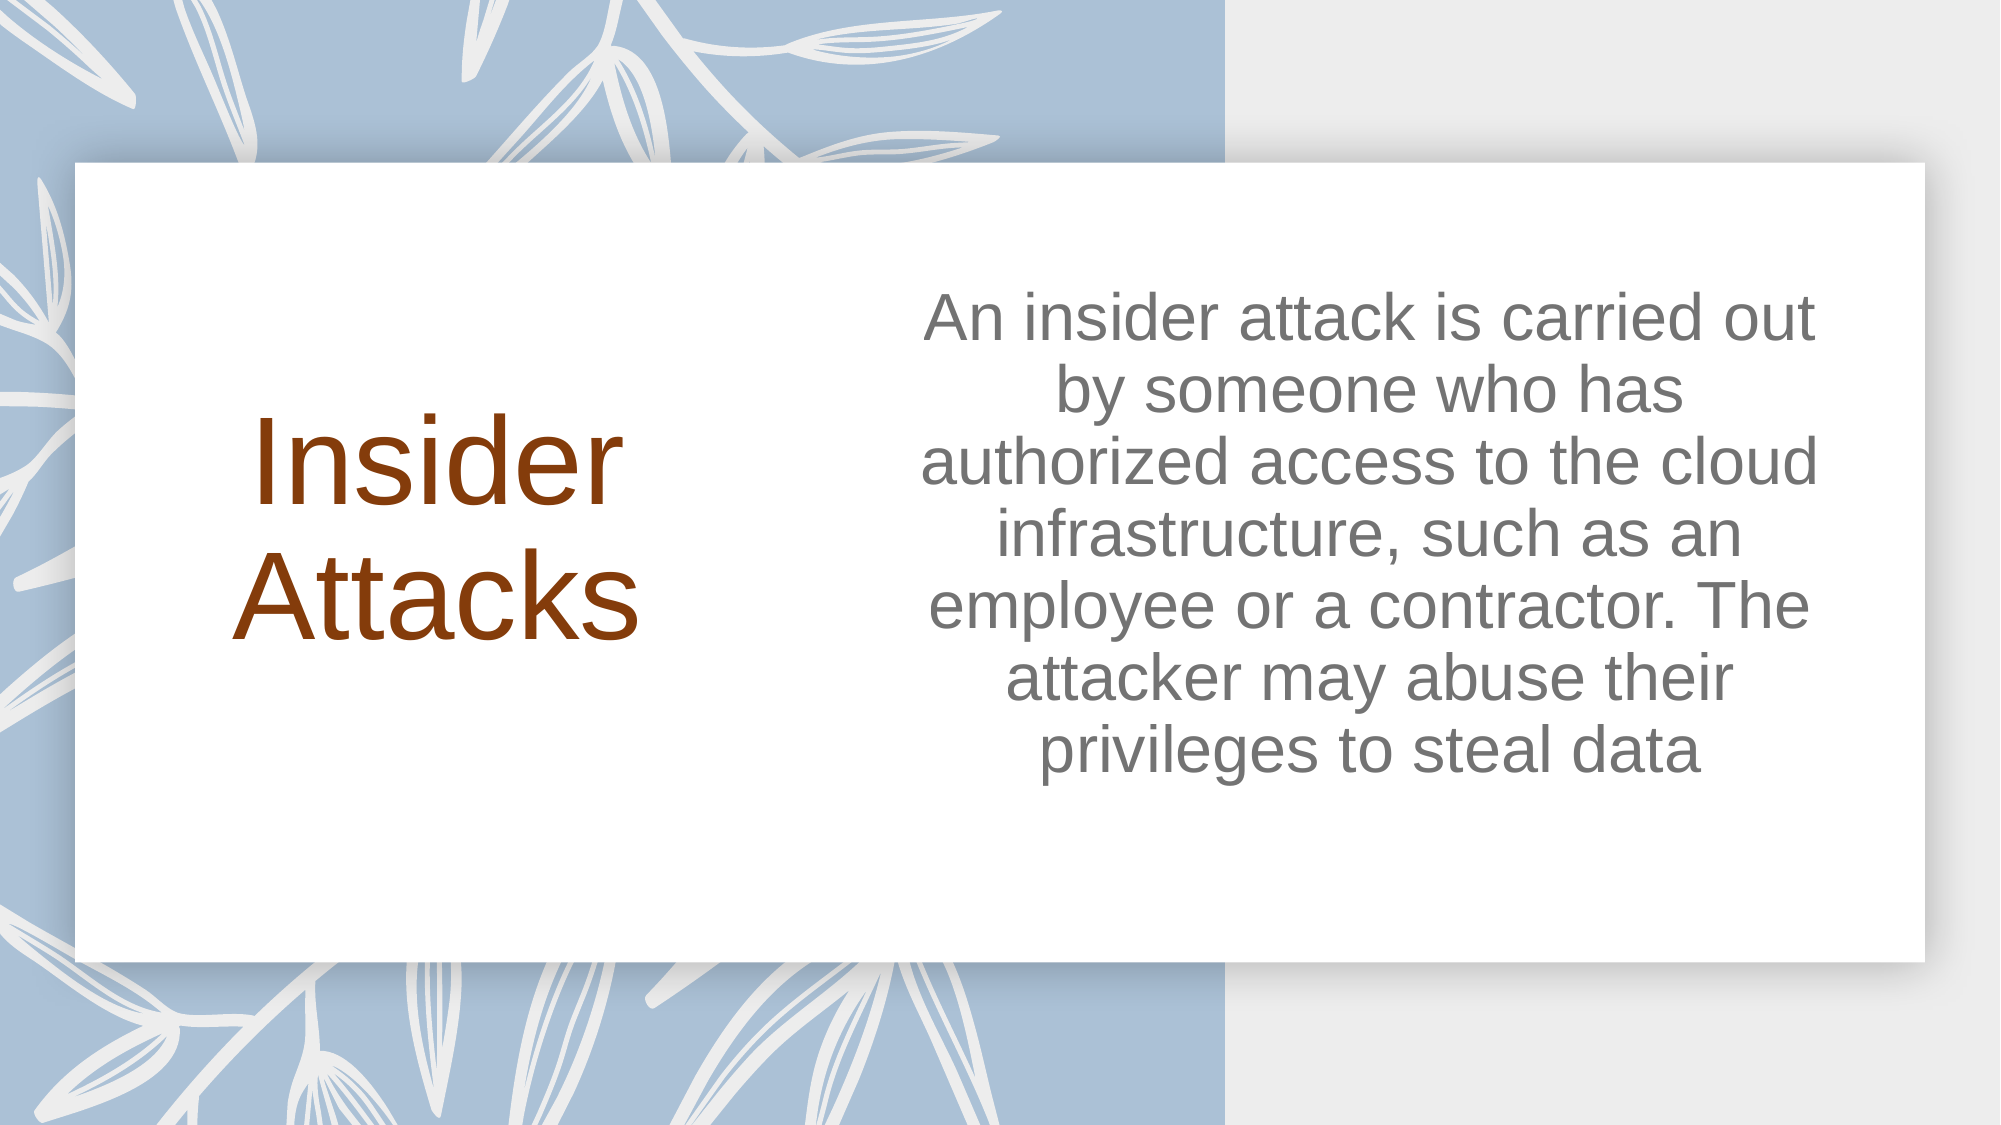

An insider attack is carried out by someone who has authorized access to the cloud infrastructure, such as an employee or a contractor. The attacker may abuse their privileges to steal data
# Insider Attacks